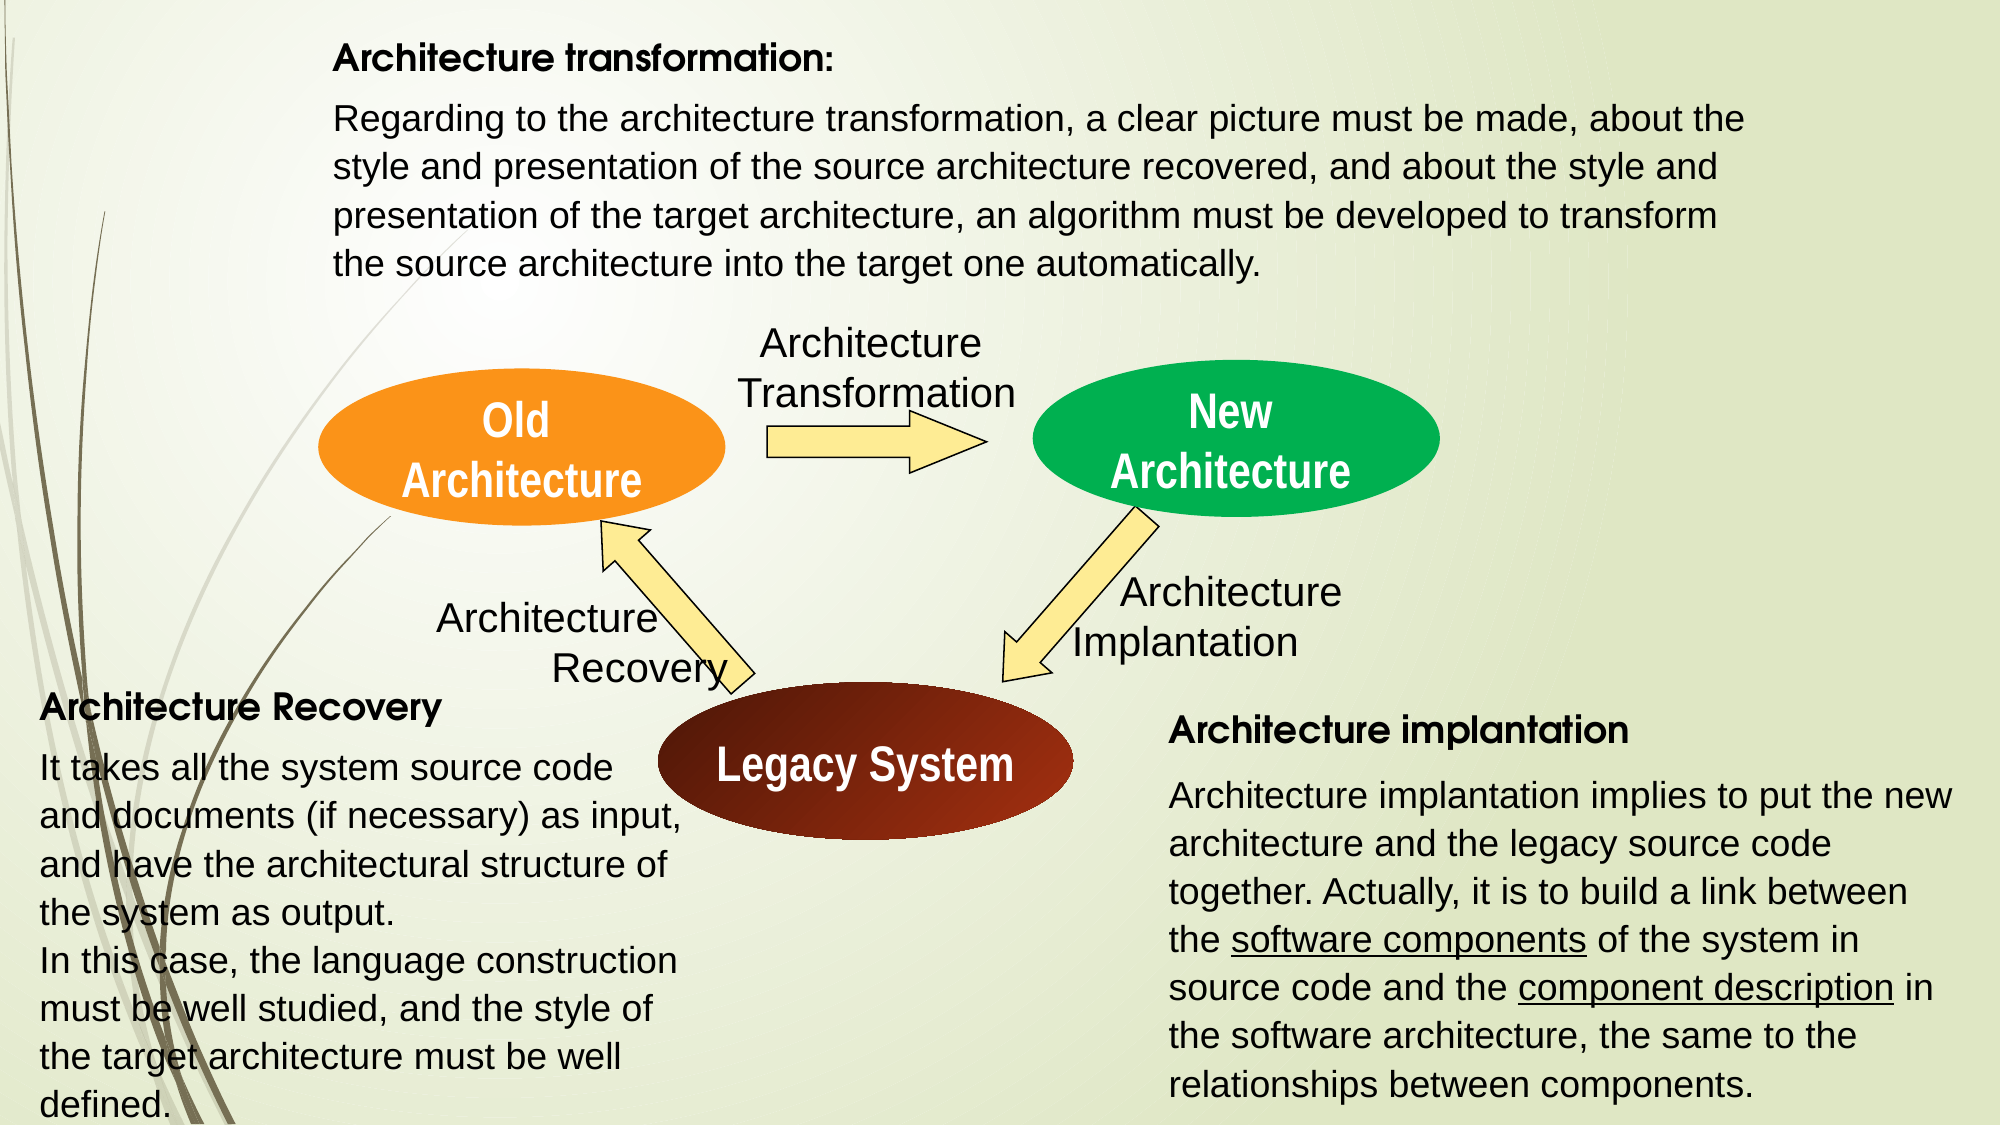

Architecture transformation:
Regarding to the architecture transformation, a clear picture must be made, about the style and presentation of the source architecture recovered, and about the style and presentation of the target architecture, an algorithm must be developed to transform the source architecture into the target one automatically.
Architecture
Transformation
Old
Architecture

Architecture
     Recovery
New
Architecture

         Architecture
Implantation
Legacy System
Architecture Recovery
It takes all the system source code and documents (if necessary) as input, and have the architectural structure of the system as output.
In this case, the language construction must be well studied, and the style of the target architecture must be well defined.
Architecture implantation
Architecture implantation implies to put the new architecture and the legacy source code together. Actually, it is to build a link between the software components of the system in source code and the component description in the software architecture, the same to the relationships between components.